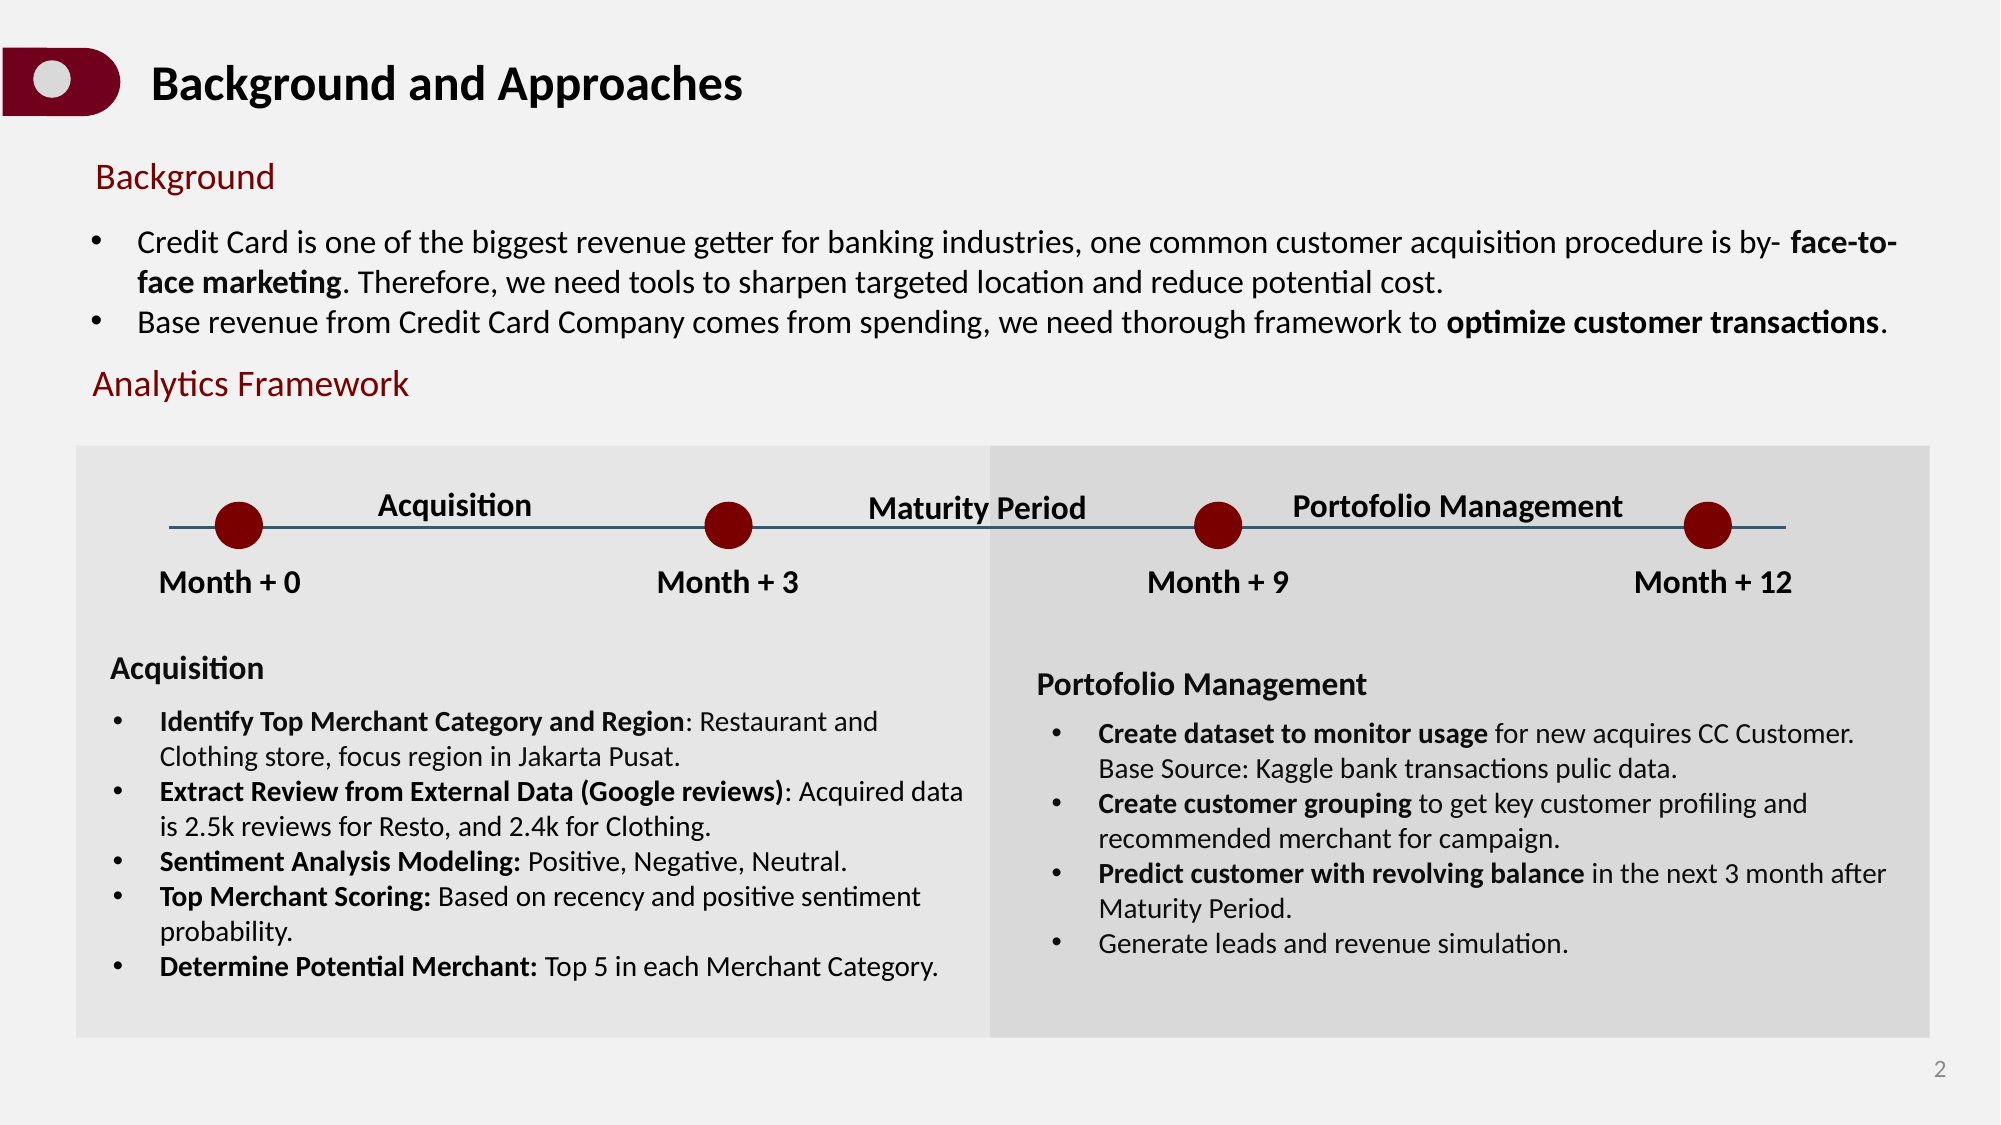

Background and Approaches

Background
Credit Card is one of the biggest revenue getter for banking industries, one common customer acquisition procedure is by- face-to-face marketing. Therefore, we need tools to sharpen targeted location and reduce potential cost.
Base revenue from Credit Card Company comes from spending, we need thorough framework to optimize customer transactions.
Analytics Framework

Acquisition
Portofolio Management
Maturity Period

Month + 3
Month + 9
Month + 12
Month + 0
Portofolio Management
Create dataset to monitor usage for new acquires CC Customer. Base Source: Kaggle bank transactions pulic data.
Create customer grouping to get key customer profiling and recommended merchant for campaign.
Predict customer with revolving balance in the next 3 month after Maturity Period.
Generate leads and revenue simulation.
Acquisition
Identify Top Merchant Category and Region: Restaurant and Clothing store, focus region in Jakarta Pusat.
Extract Review from External Data (Google reviews): Acquired data is 2.5k reviews for Resto, and 2.4k for Clothing.
Sentiment Analysis Modeling: Positive, Negative, Neutral.
Top Merchant Scoring: Based on recency and positive sentiment probability.
Determine Potential Merchant: Top 5 in each Merchant Category.

2